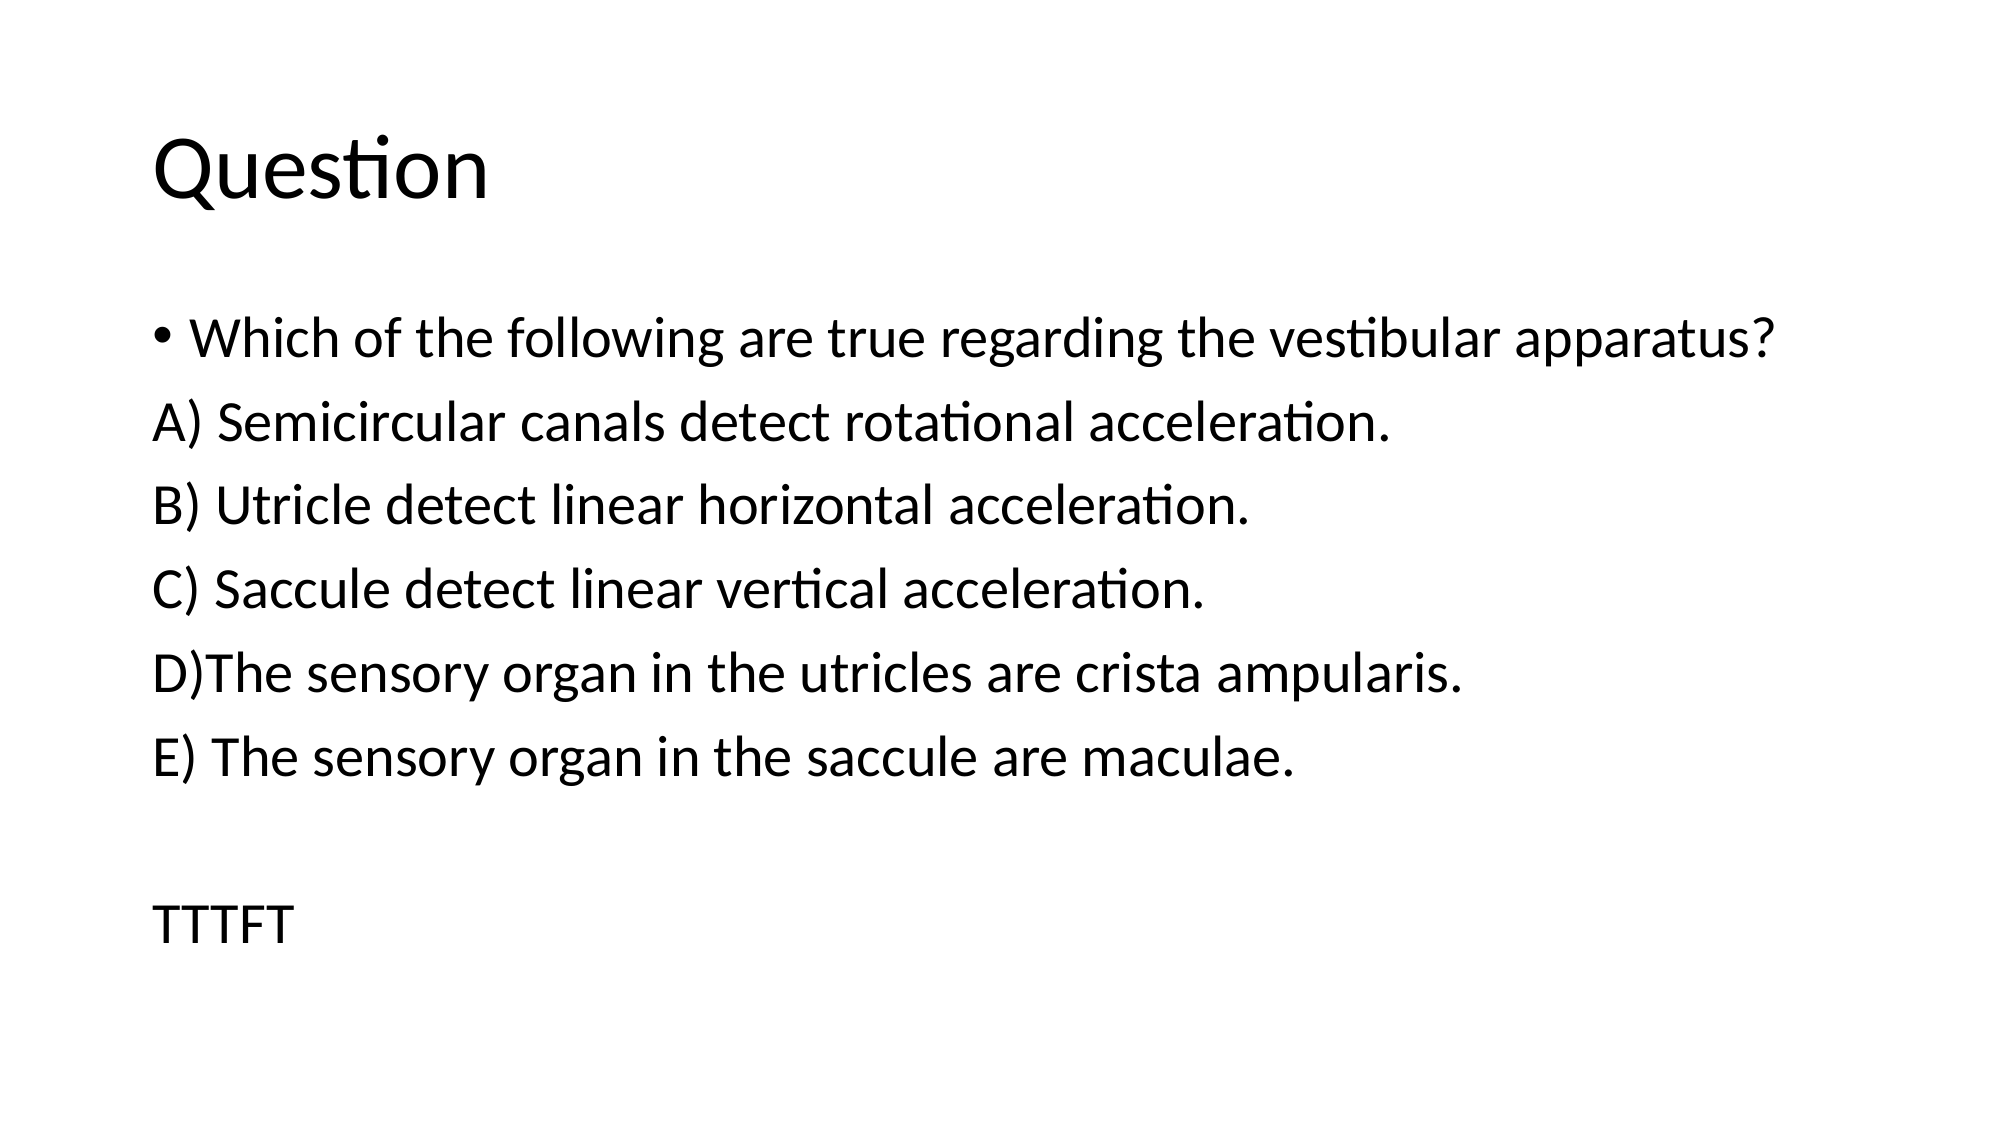

# Question
Which of the following are true regarding the vestibular apparatus?
A) Semicircular canals detect rotational acceleration.
B) Utricle detect linear horizontal acceleration.
C) Saccule detect linear vertical acceleration.
D)The sensory organ in the utricles are crista ampularis.
E) The sensory organ in the saccule are maculae.

TTTFT